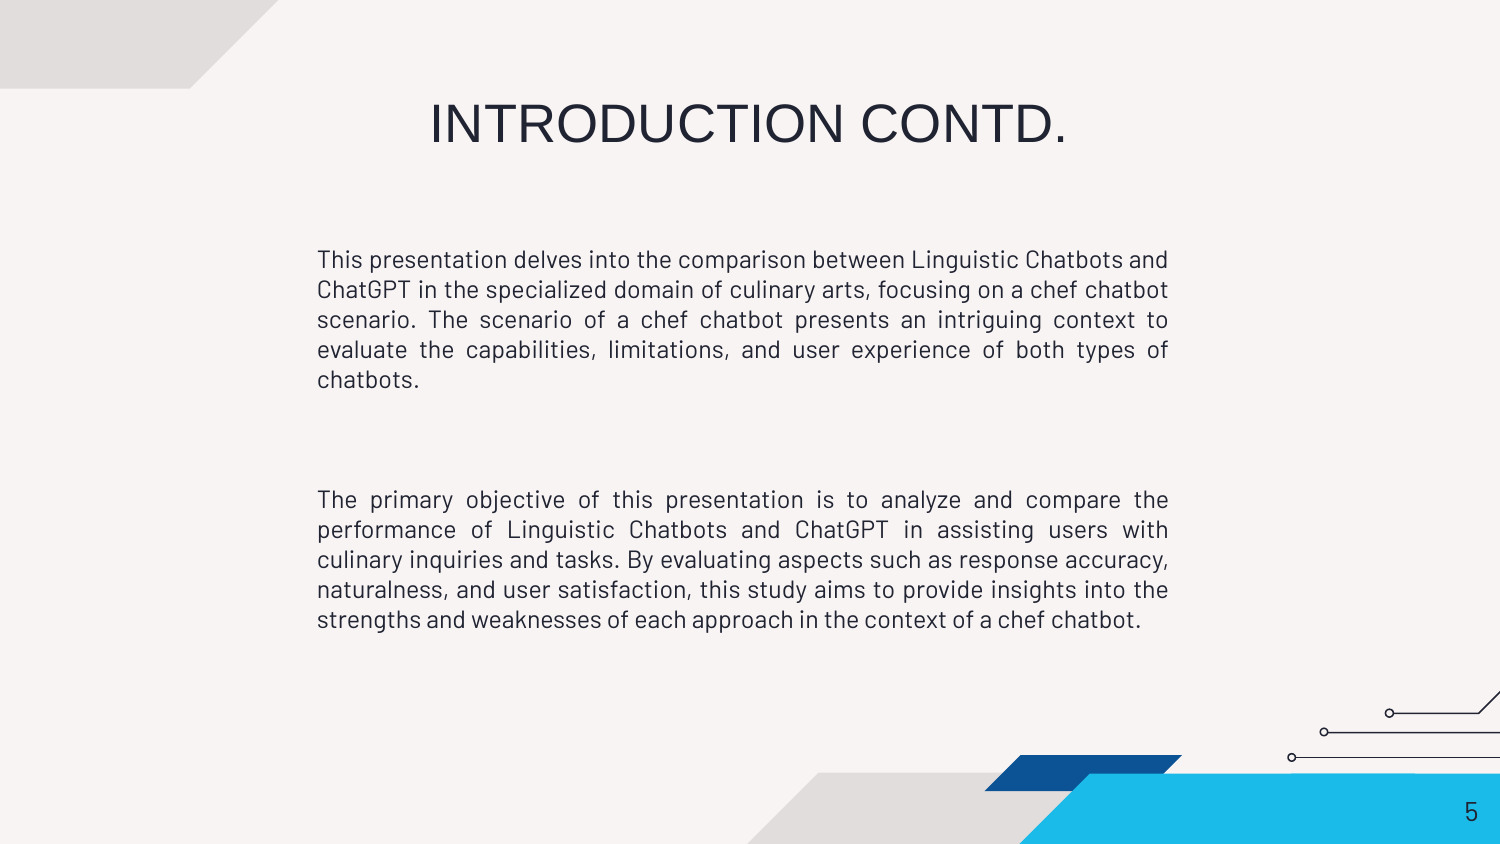

# INTRODUCTION CONTD.
This presentation delves into the comparison between Linguistic Chatbots and ChatGPT in the specialized domain of culinary arts, focusing on a chef chatbot scenario. The scenario of a chef chatbot presents an intriguing context to evaluate the capabilities, limitations, and user experience of both types of chatbots.

The primary objective of this presentation is to analyze and compare the performance of Linguistic Chatbots and ChatGPT in assisting users with culinary inquiries and tasks. By evaluating aspects such as response accuracy, naturalness, and user satisfaction, this study aims to provide insights into the strengths and weaknesses of each approach in the context of a chef chatbot.
5